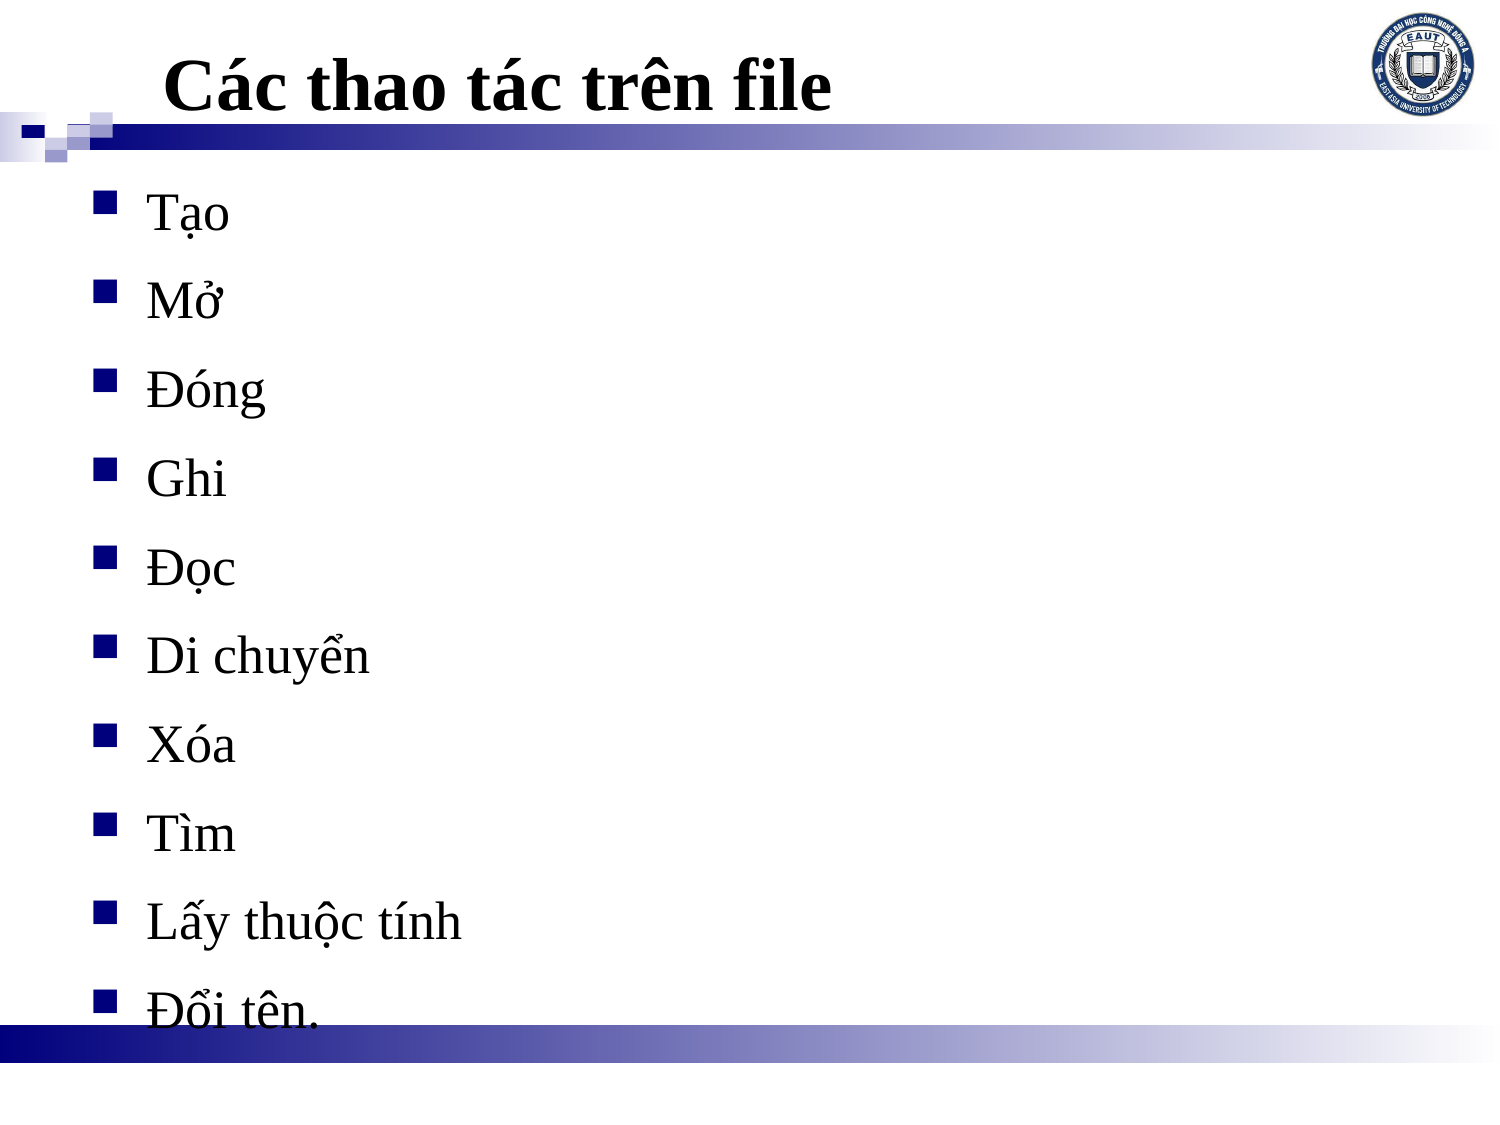

# Các thao tác trên file
Tạo
Mở
Đóng
Ghi
Đọc
Di chuyển
Xóa
Tìm
Lấy thuộc tính
Đổi tên.